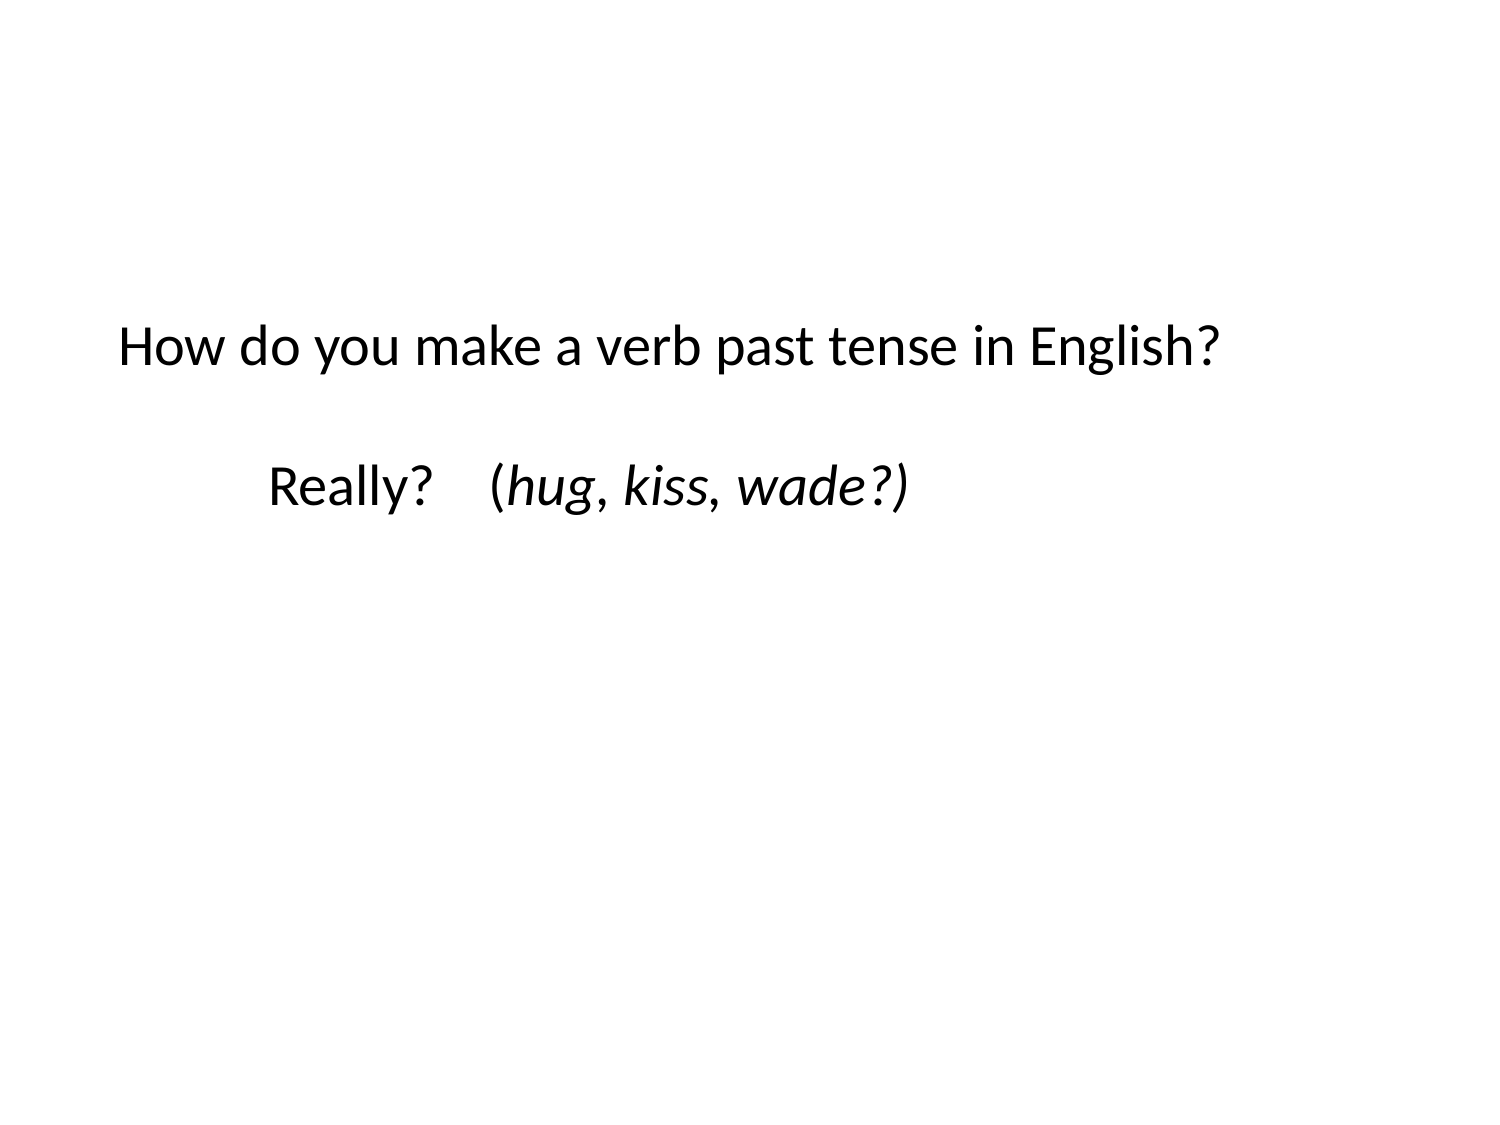

#
How do you make a verb past tense in English?

	Really?    (hug, kiss, wade?)